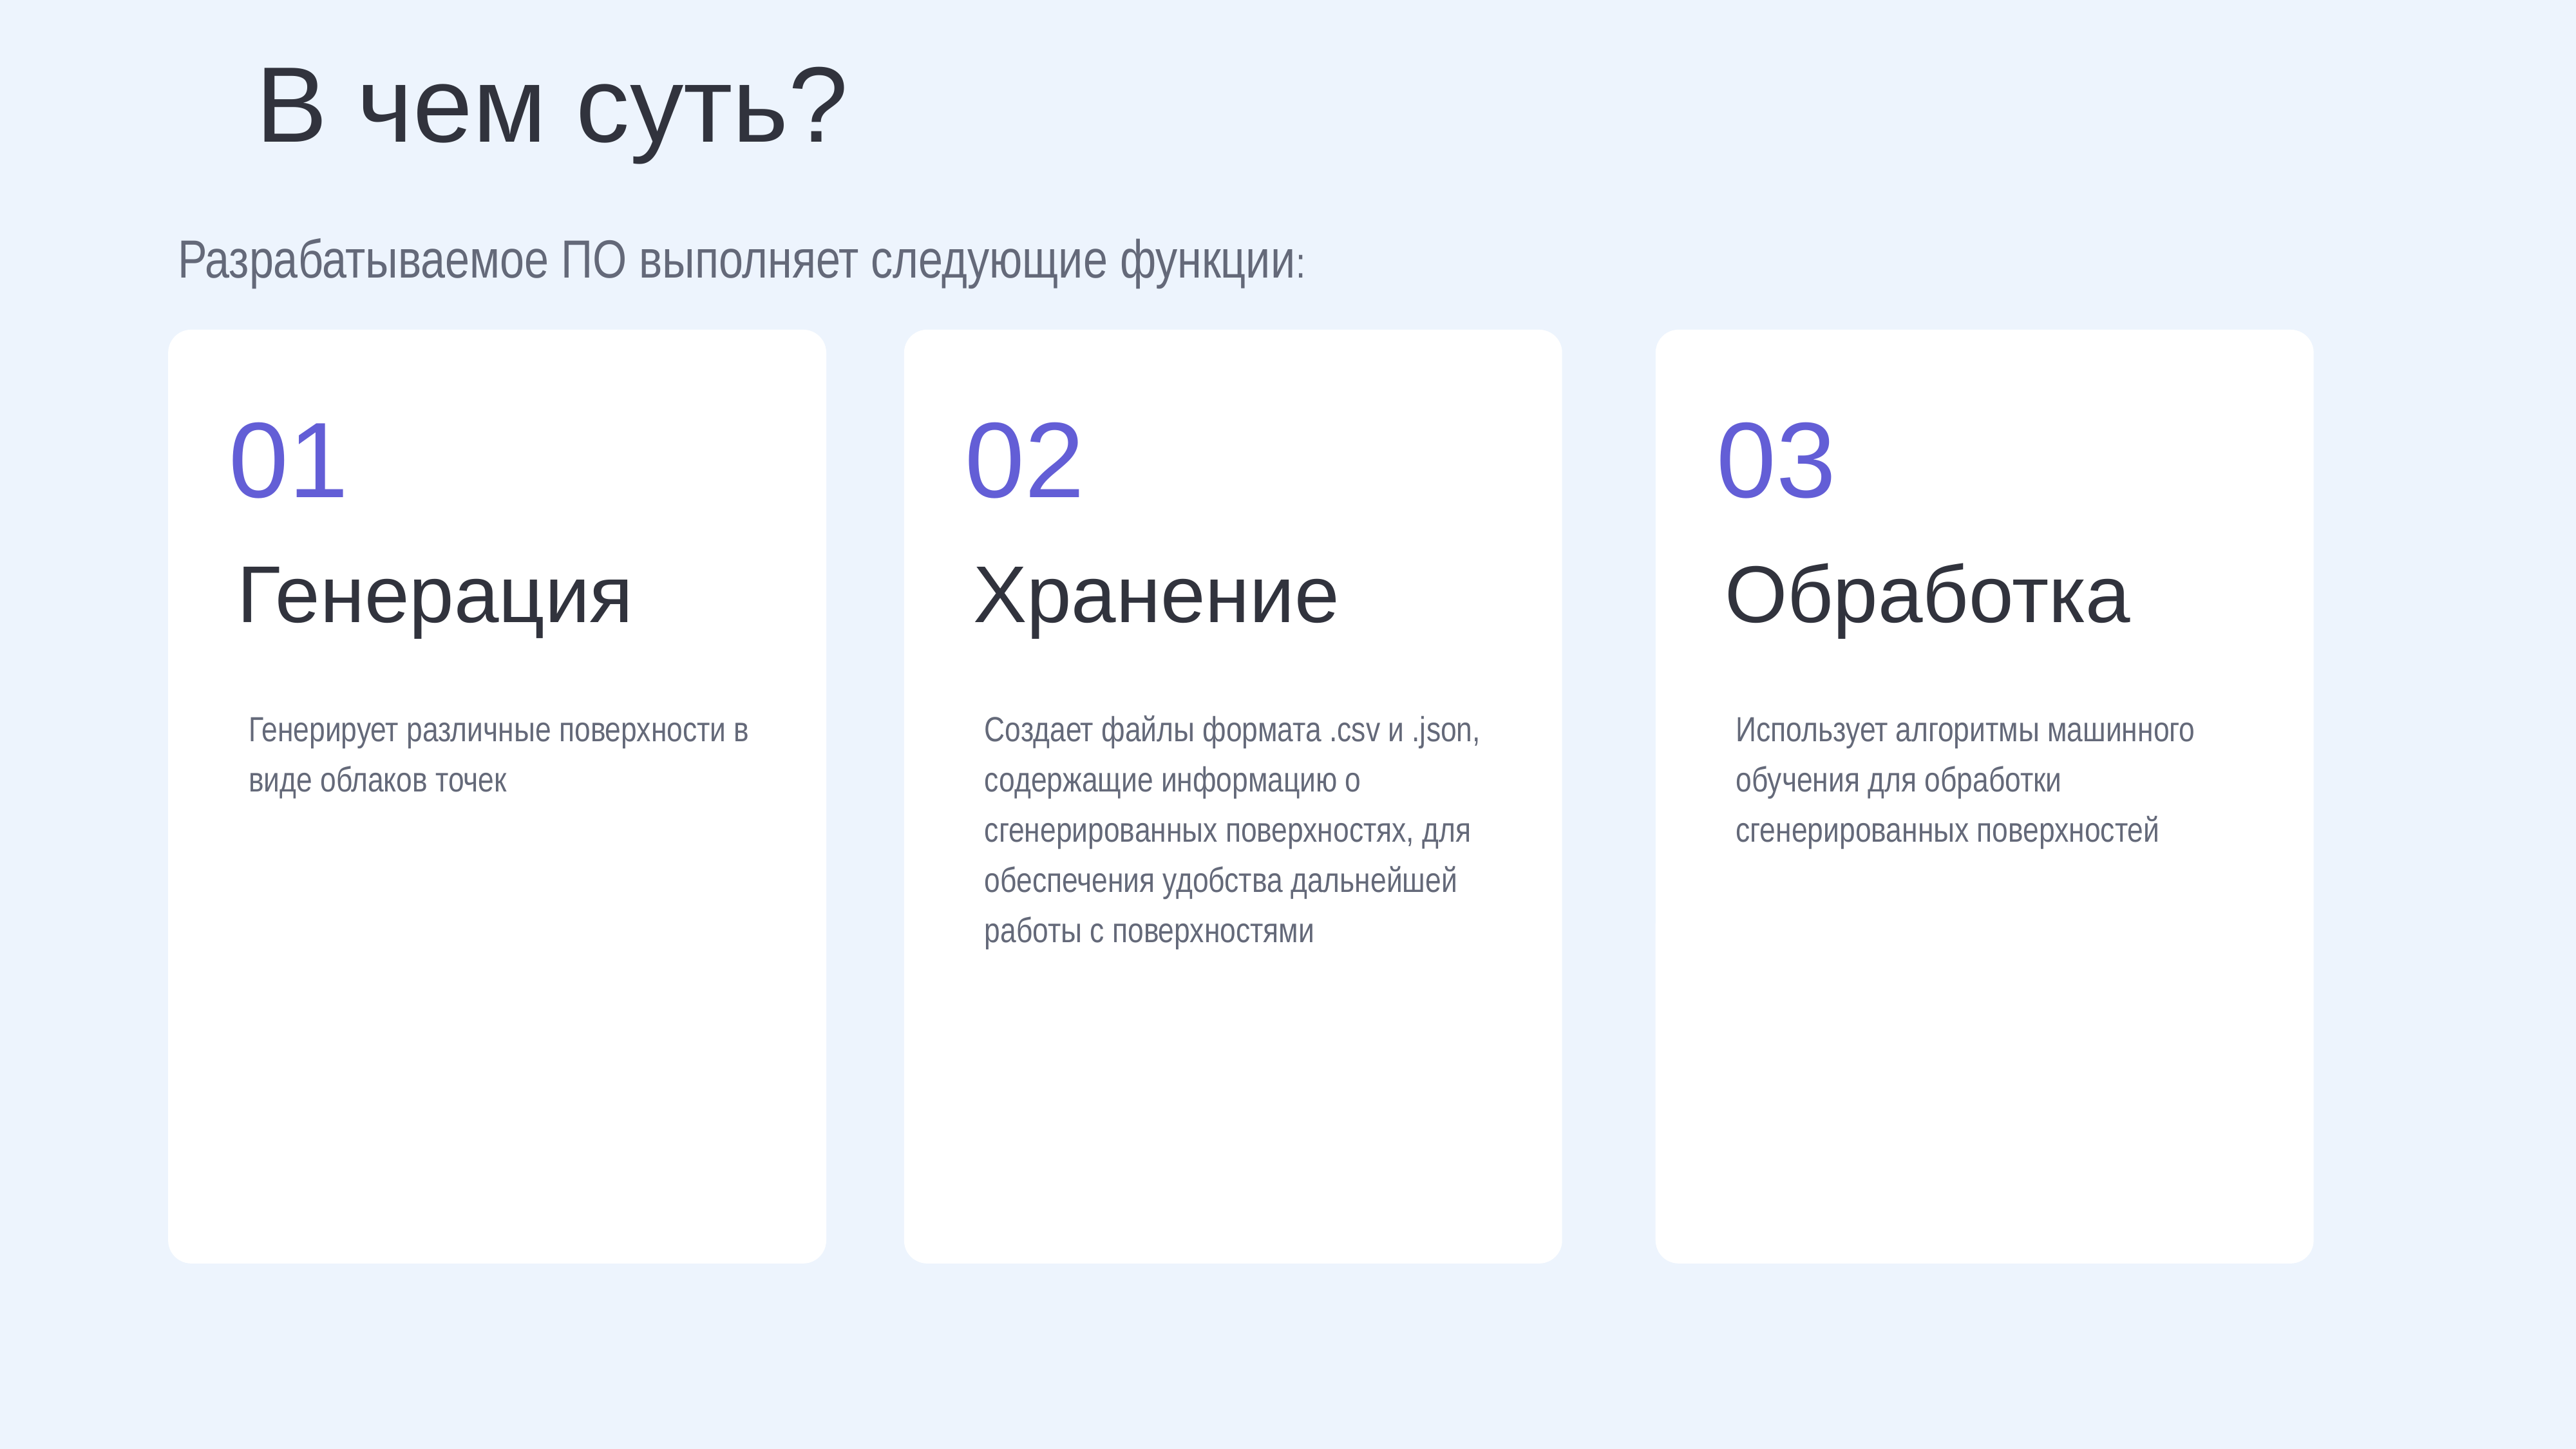

В чем суть?
Разрабатываемое ПО выполняет следующие функции:

01
02
03
Генерация
Хранение
Обработка
Генерирует различные поверхности в виде облаков точек
Создает файлы формата .csv и .json, содержащие информацию о сгенерированных поверхностях, для обеспечения удобства дальнейшей работы с поверхностями
Использует алгоритмы машинного обучения для обработки сгенерированных поверхностей
More Information
More Information